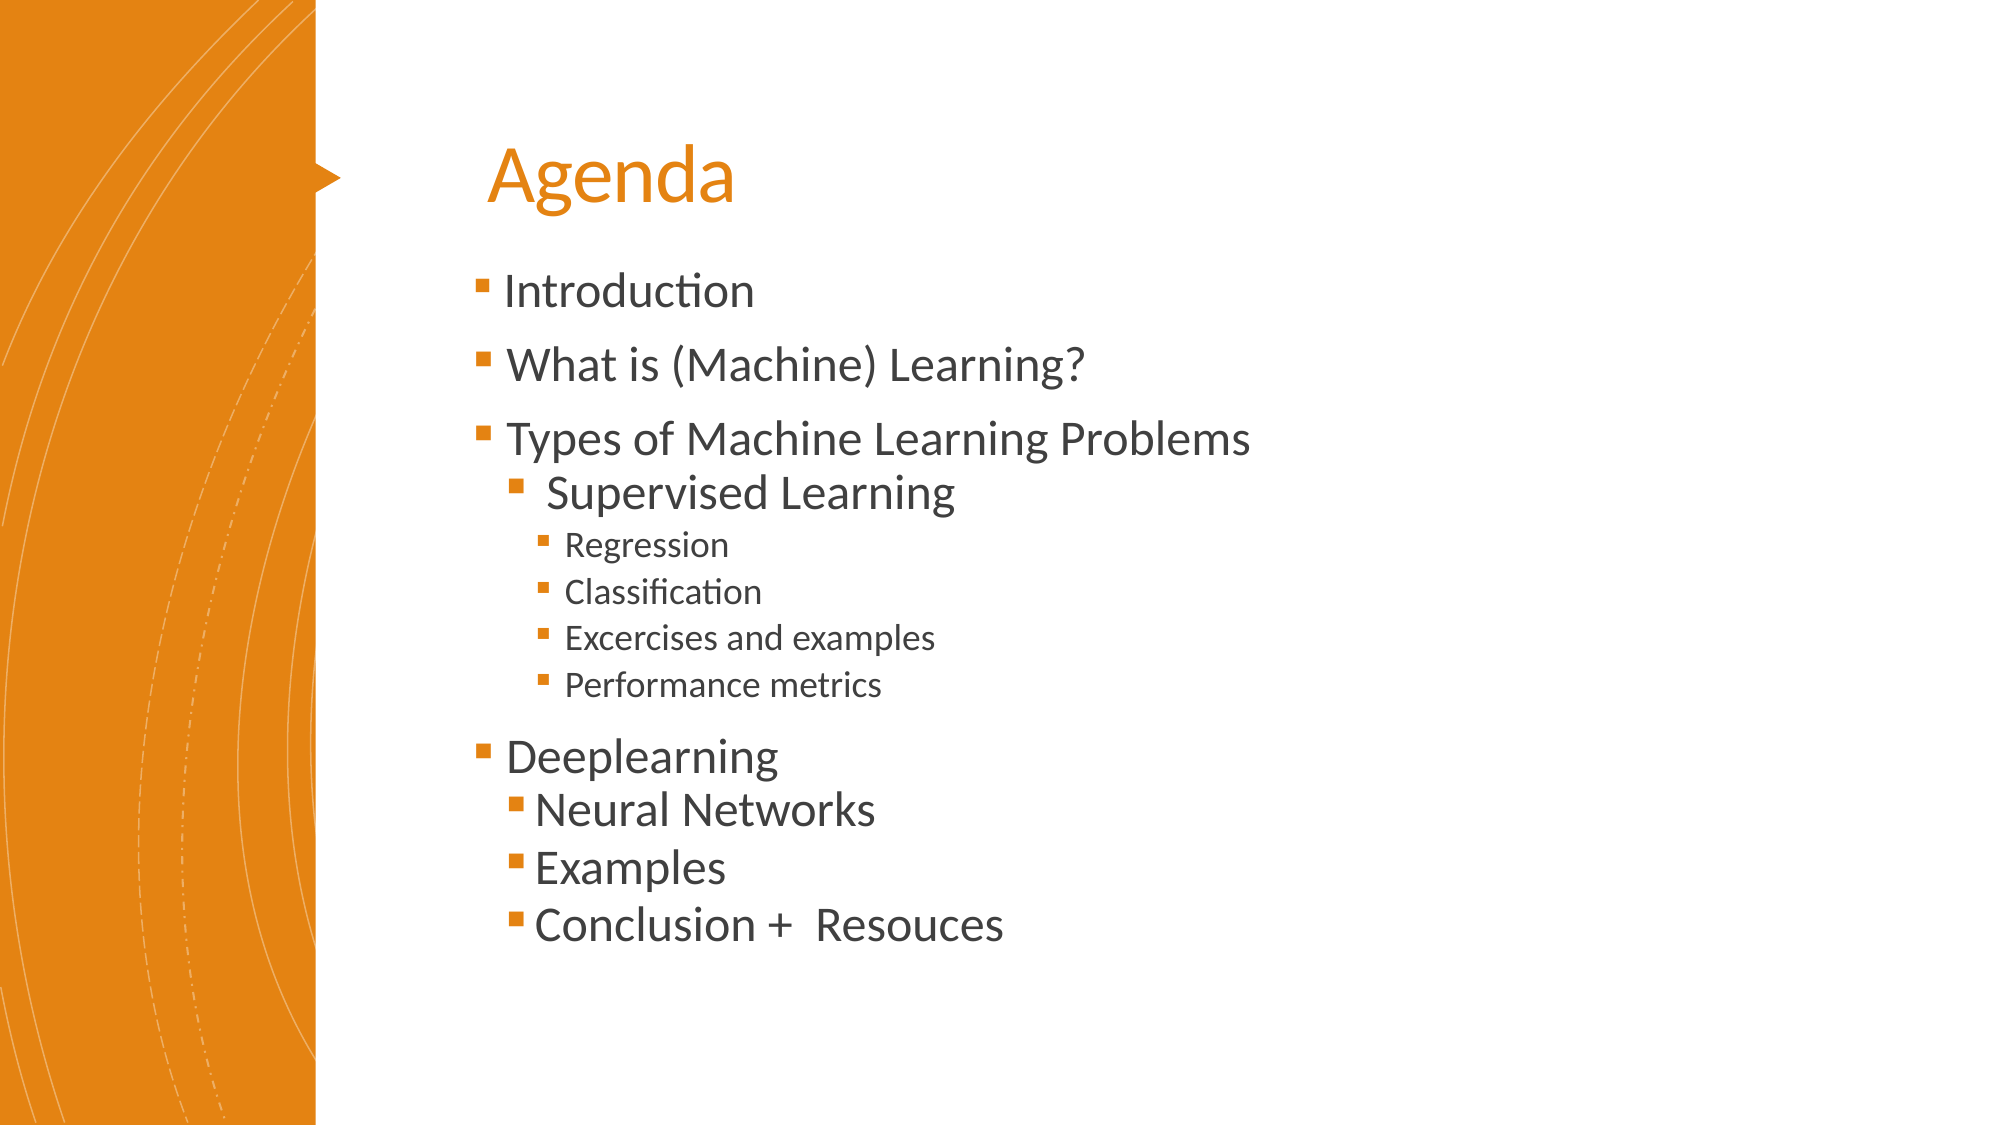

# Agenda

 Introduction
 What is (Machine) Learning?
 Types of Machine Learning Problems
 Supervised Learning
Regression
Classification
Excercises and examples
Performance metrics
 Deeplearning
Neural Networks
Examples
Conclusion +  Resouces